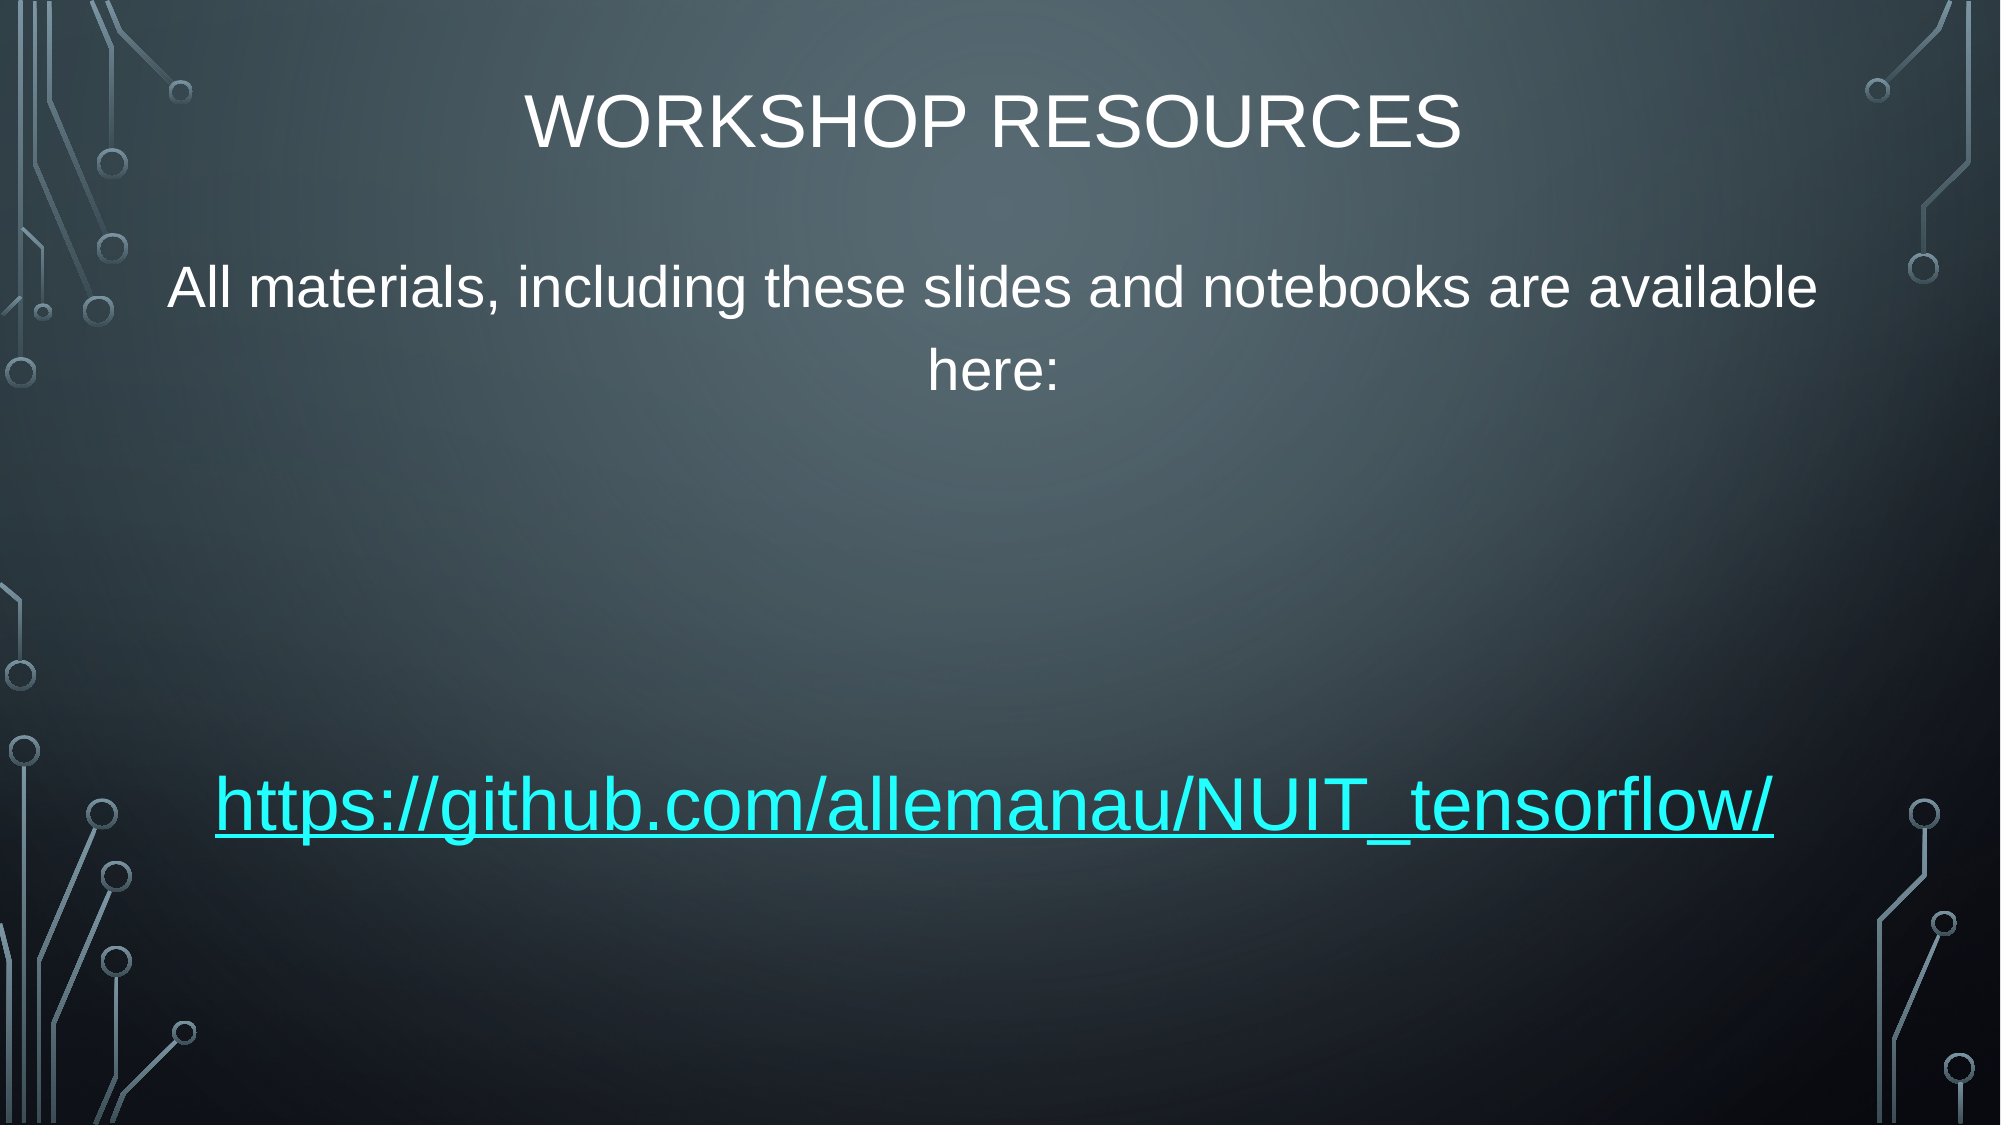

# Workshop Resources
All materials, including these slides and notebooks are available here:

https://github.com/allemanau/NUIT_tensorflow/